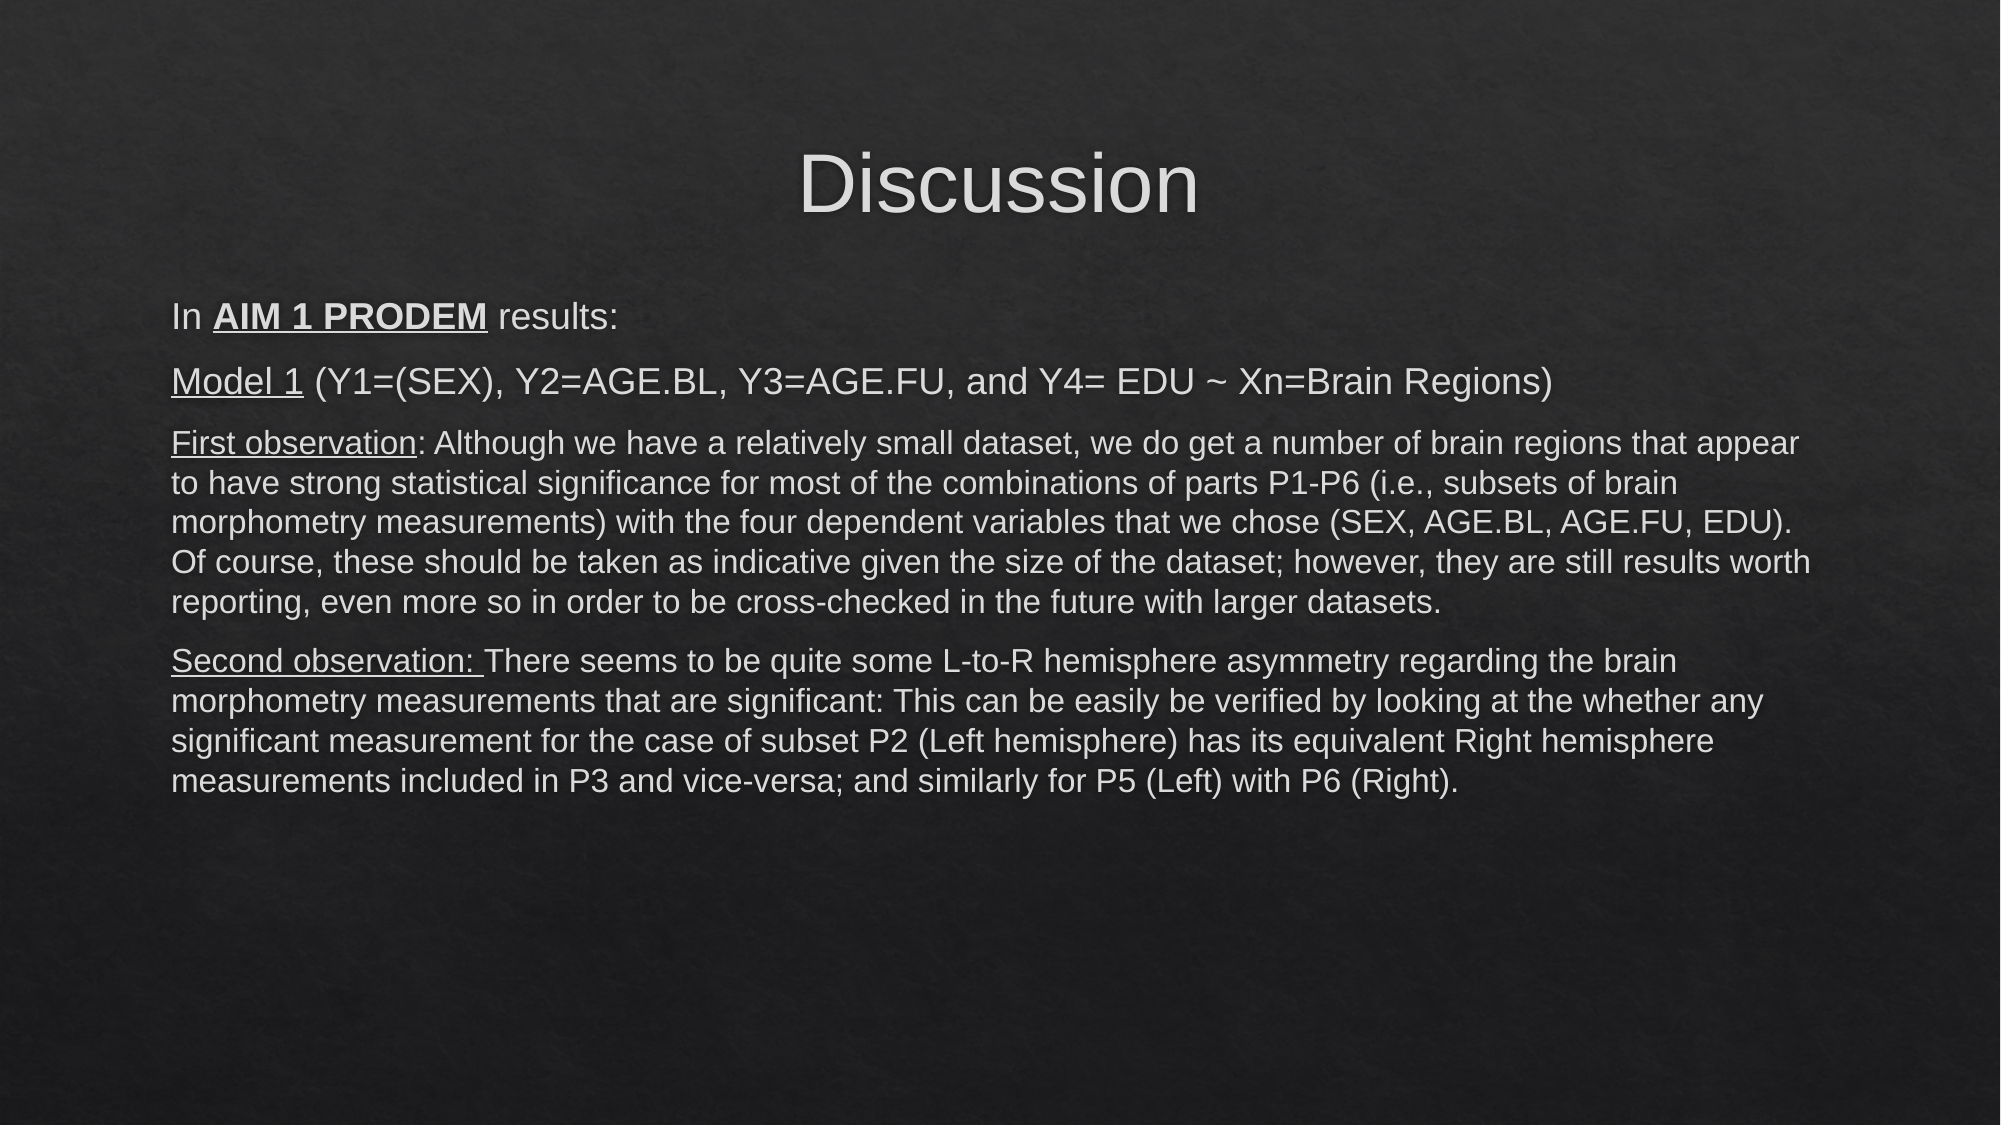

# Discussion
In AIM 1 PRODEM results:
Model 1 (Y1=(SEX), Y2=AGE.BL, Y3=AGE.FU, and Y4= EDU ~ Xn=Brain Regions)
First observation: Although we have a relatively small dataset, we do get a number of brain regions that appear to have strong statistical significance for most of the combinations of parts P1-P6 (i.e., subsets of brain morphometry measurements) with the four dependent variables that we chose (SEX, AGE.BL, AGE.FU, EDU). Of course, these should be taken as indicative given the size of the dataset; however, they are still results worth reporting, even more so in order to be cross-checked in the future with larger datasets.
Second observation: There seems to be quite some L-to-R hemisphere asymmetry regarding the brain morphometry measurements that are significant: This can be easily be verified by looking at the whether any significant measurement for the case of subset P2 (Left hemisphere) has its equivalent Right hemisphere measurements included in P3 and vice-versa; and similarly for P5 (Left) with P6 (Right).